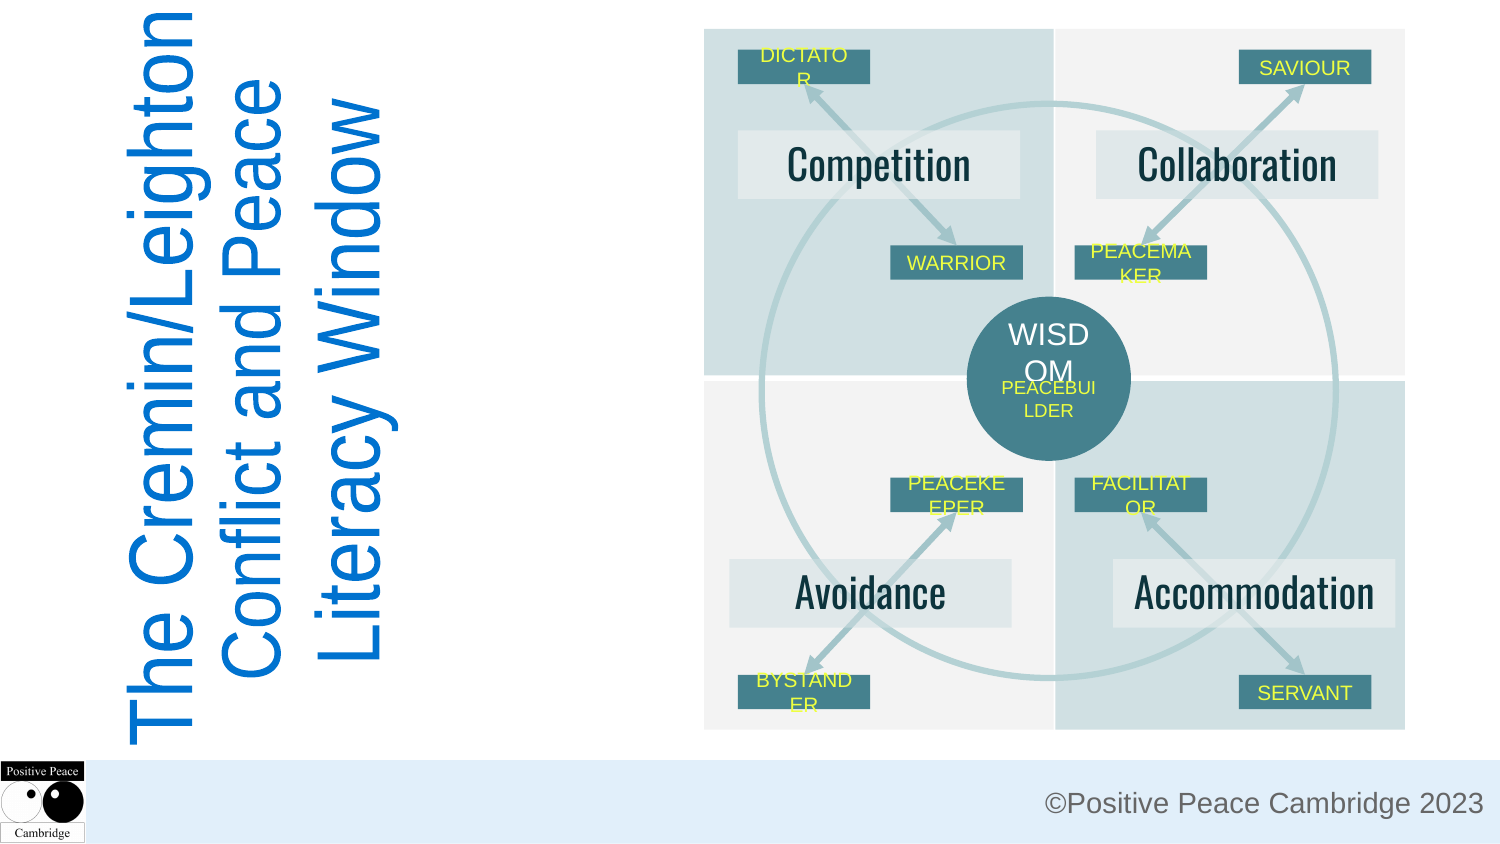

DICTATOR
SAVIOUR

Competition
Collaboration
WARRIOR
PEACEMAKER

WISDOM
The Cremin/Leighton
Literacy Window
Conflict and Peace

PEACEBUILDER
PEACEKEEPER
FACILITATOR
Avoidance
Accommodation
BYSTANDER
SERVANT